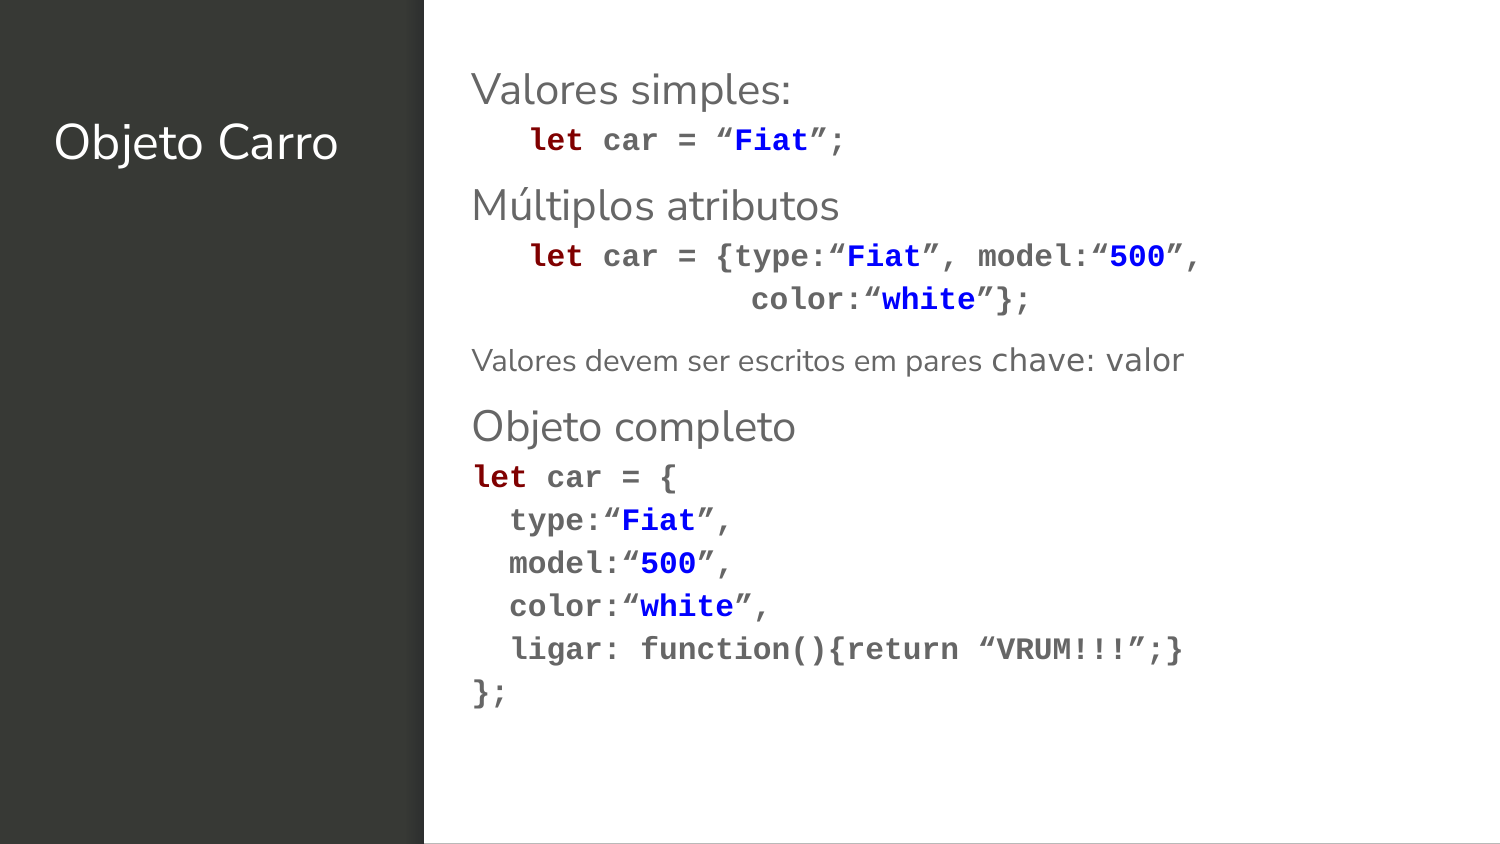

Valores simples:
   let car = “Fiat”;
Múltiplos atributos
   let car = {type:“Fiat”, model:“500”, color:“white”};

Valores devem ser escritos em pares chave: valor
Objeto completo
let car = {
  type:“Fiat”,
  model:“500”,
  color:“white”,
  ligar: function(){return “VRUM!!!”;}
};

# Objeto Carro